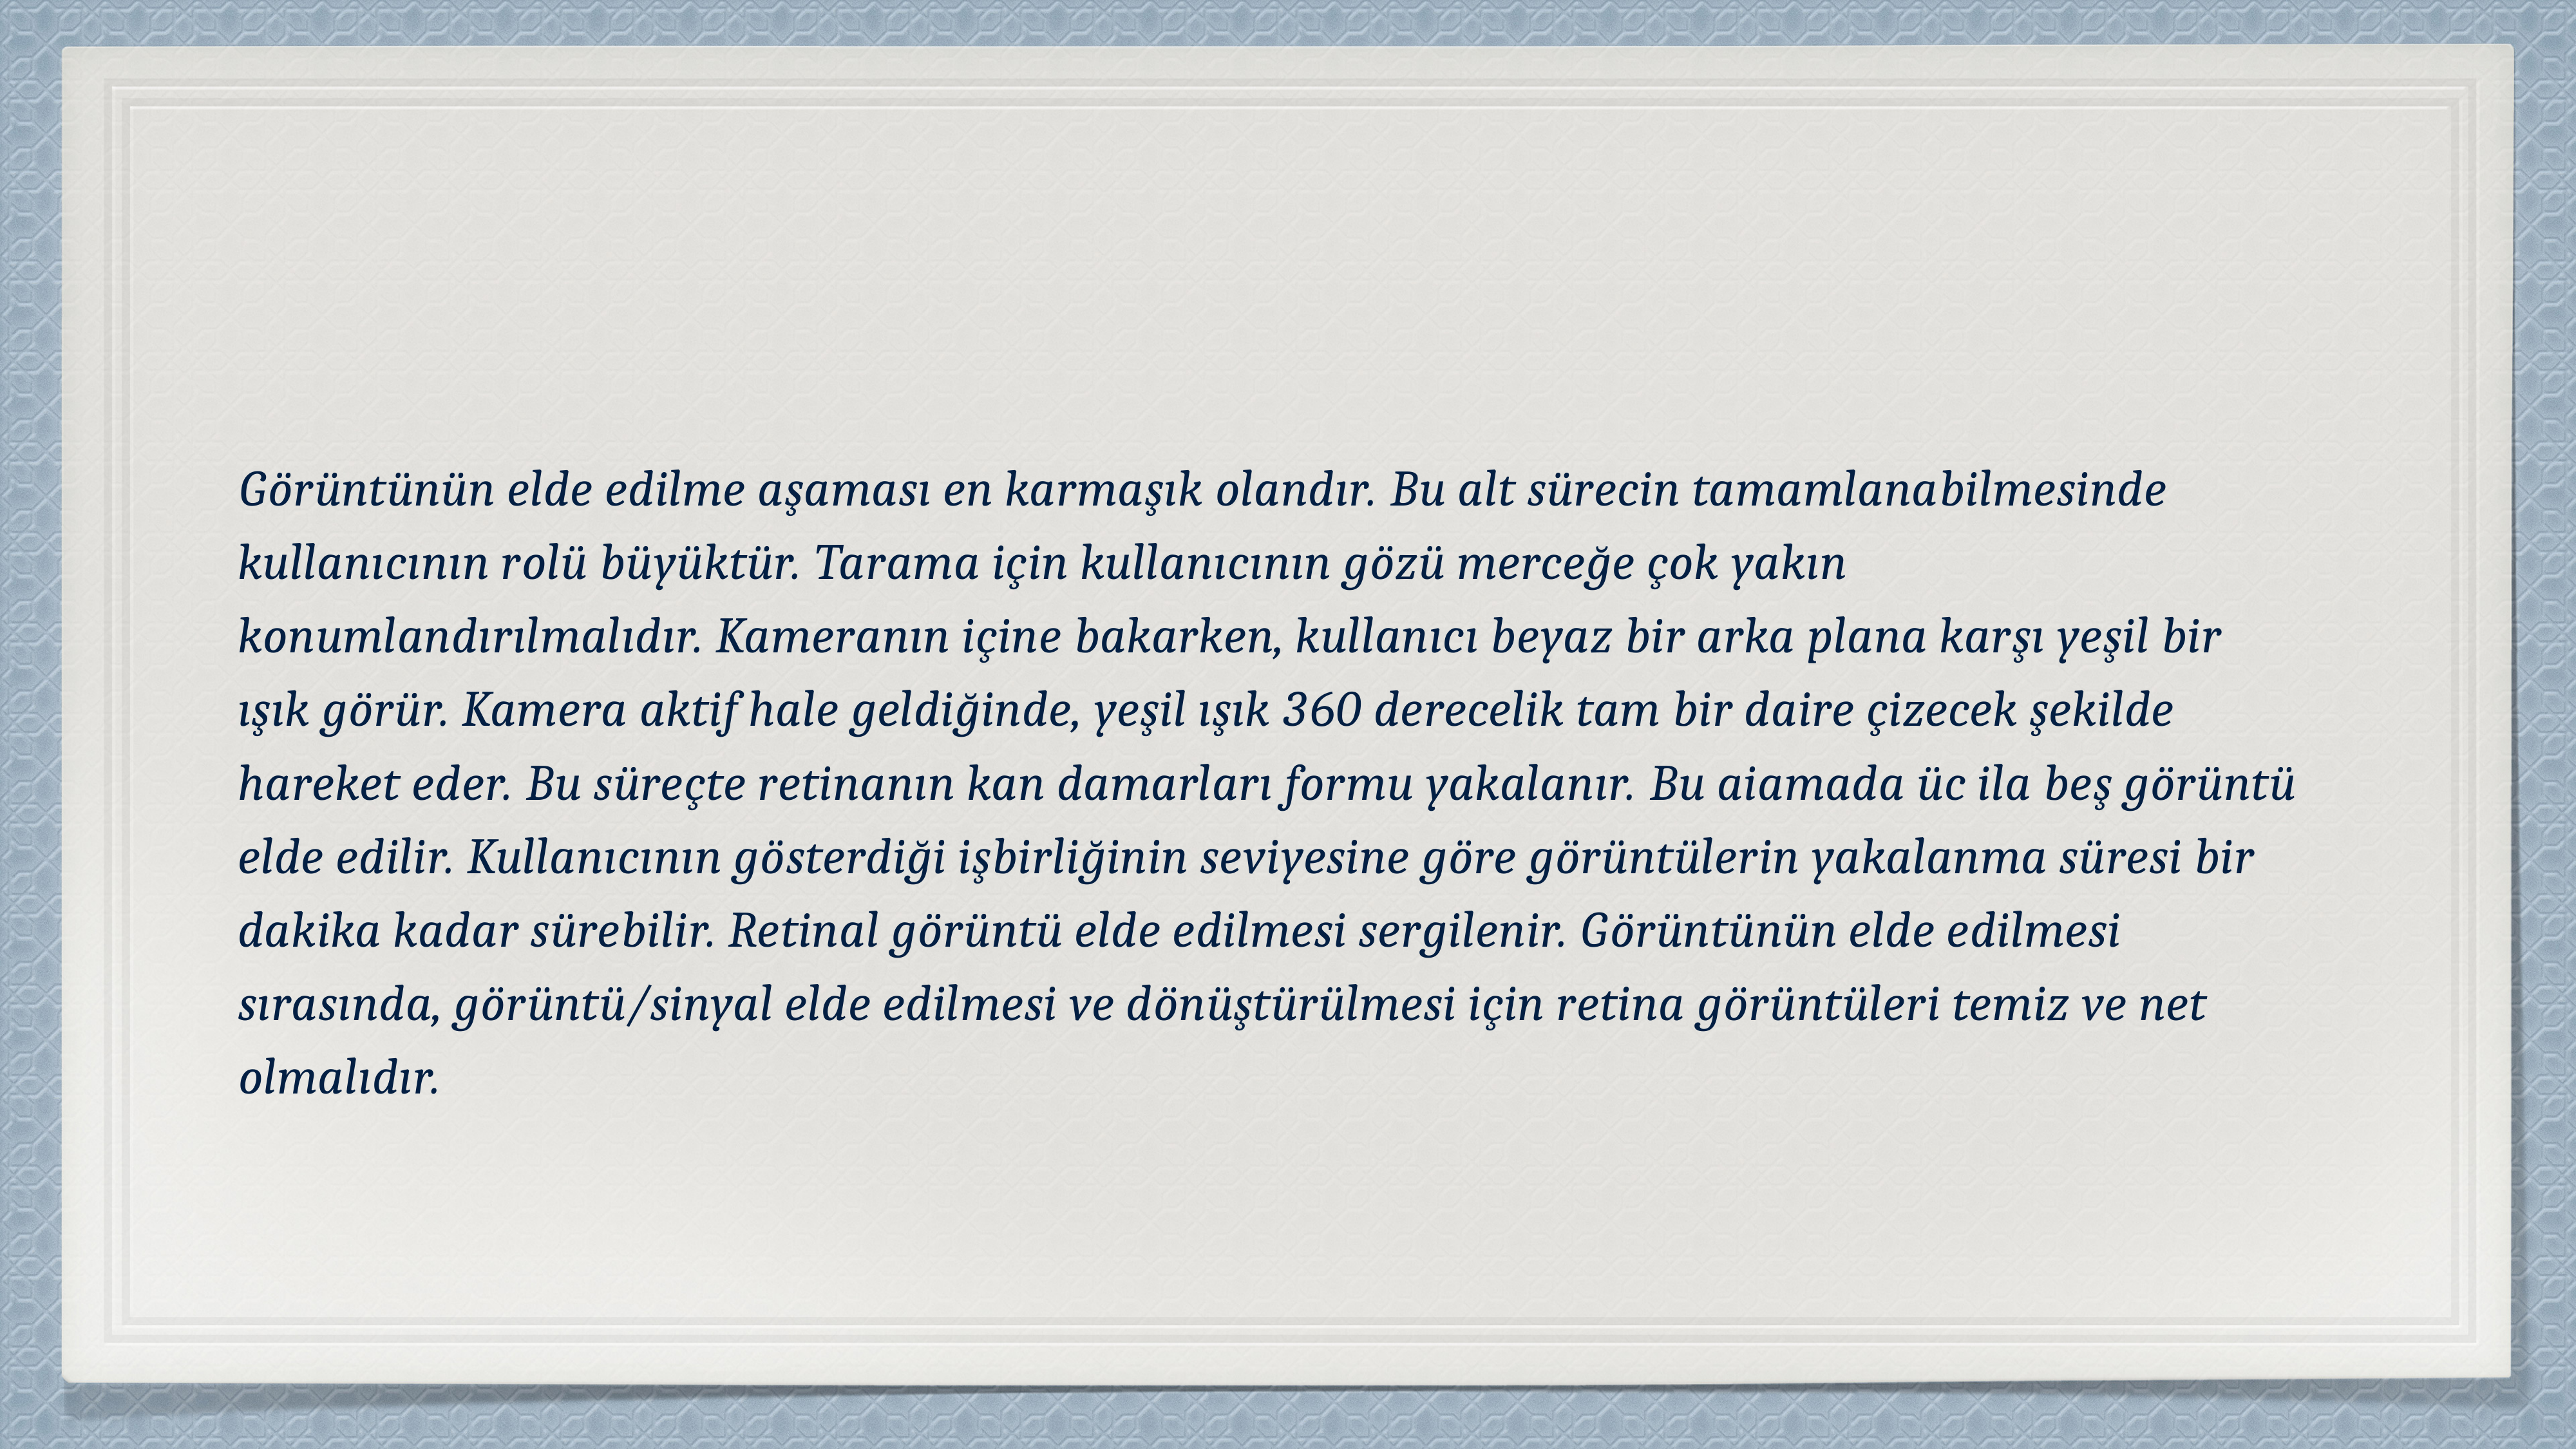

Görüntünün elde edilme aşaması en karmaşık olandır. Bu alt sürecin tamamlanabilmesinde kullanıcının rolü büyüktür. Tarama için kullanıcının gözü merceğe çok yakın konumlandırılmalıdır. Kameranın içine bakarken, kullanıcı beyaz bir arka plana karşı yeşil bir ışık görür. Kamera aktif hale geldiğinde, yeşil ışık 360 derecelik tam bir daire çizecek şekilde hareket eder. Bu süreçte retinanın kan damarları formu yakalanır. Bu aiamada üc ila beş görüntü elde edilir. Kullanıcının gösterdiği işbirliğinin seviyesine göre görüntülerin yakalanma süresi bir dakika kadar sürebilir. Retinal görüntü elde edilmesi sergilenir. Görüntünün elde edilmesi sırasında, görüntü/sinyal elde edilmesi ve dönüştürülmesi için retina görüntüleri temiz ve net olmalıdır.